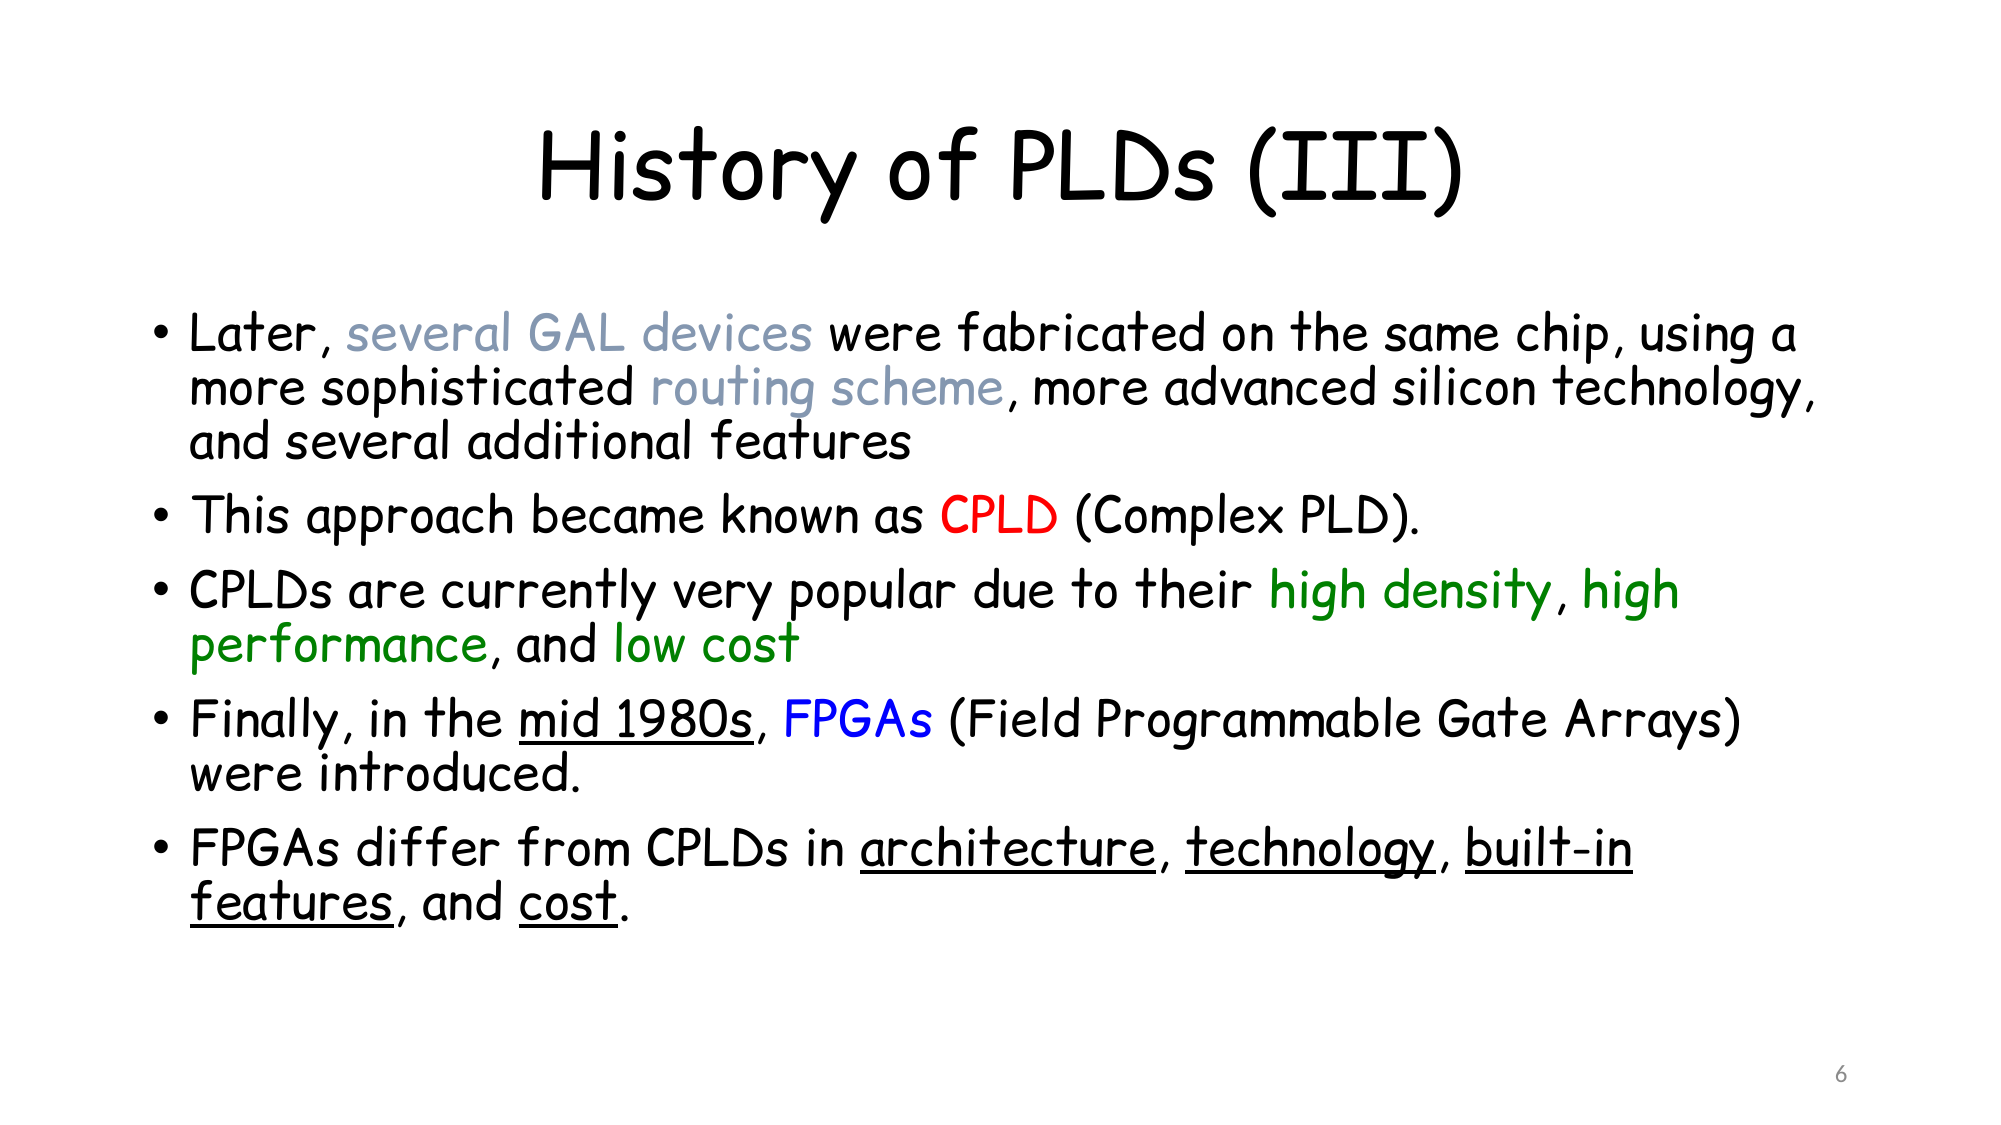

# History of PLDs (III)
Later, several GAL devices were fabricated on the same chip, using a more sophisticated routing scheme, more advanced silicon technology, and several additional features
This approach became known as CPLD (Complex PLD).
CPLDs are currently very popular due to their high density, high performance, and low cost
Finally, in the mid 1980s, FPGAs (Field Programmable Gate Arrays) were introduced.
FPGAs differ from CPLDs in architecture, technology, built-in features, and cost.
6